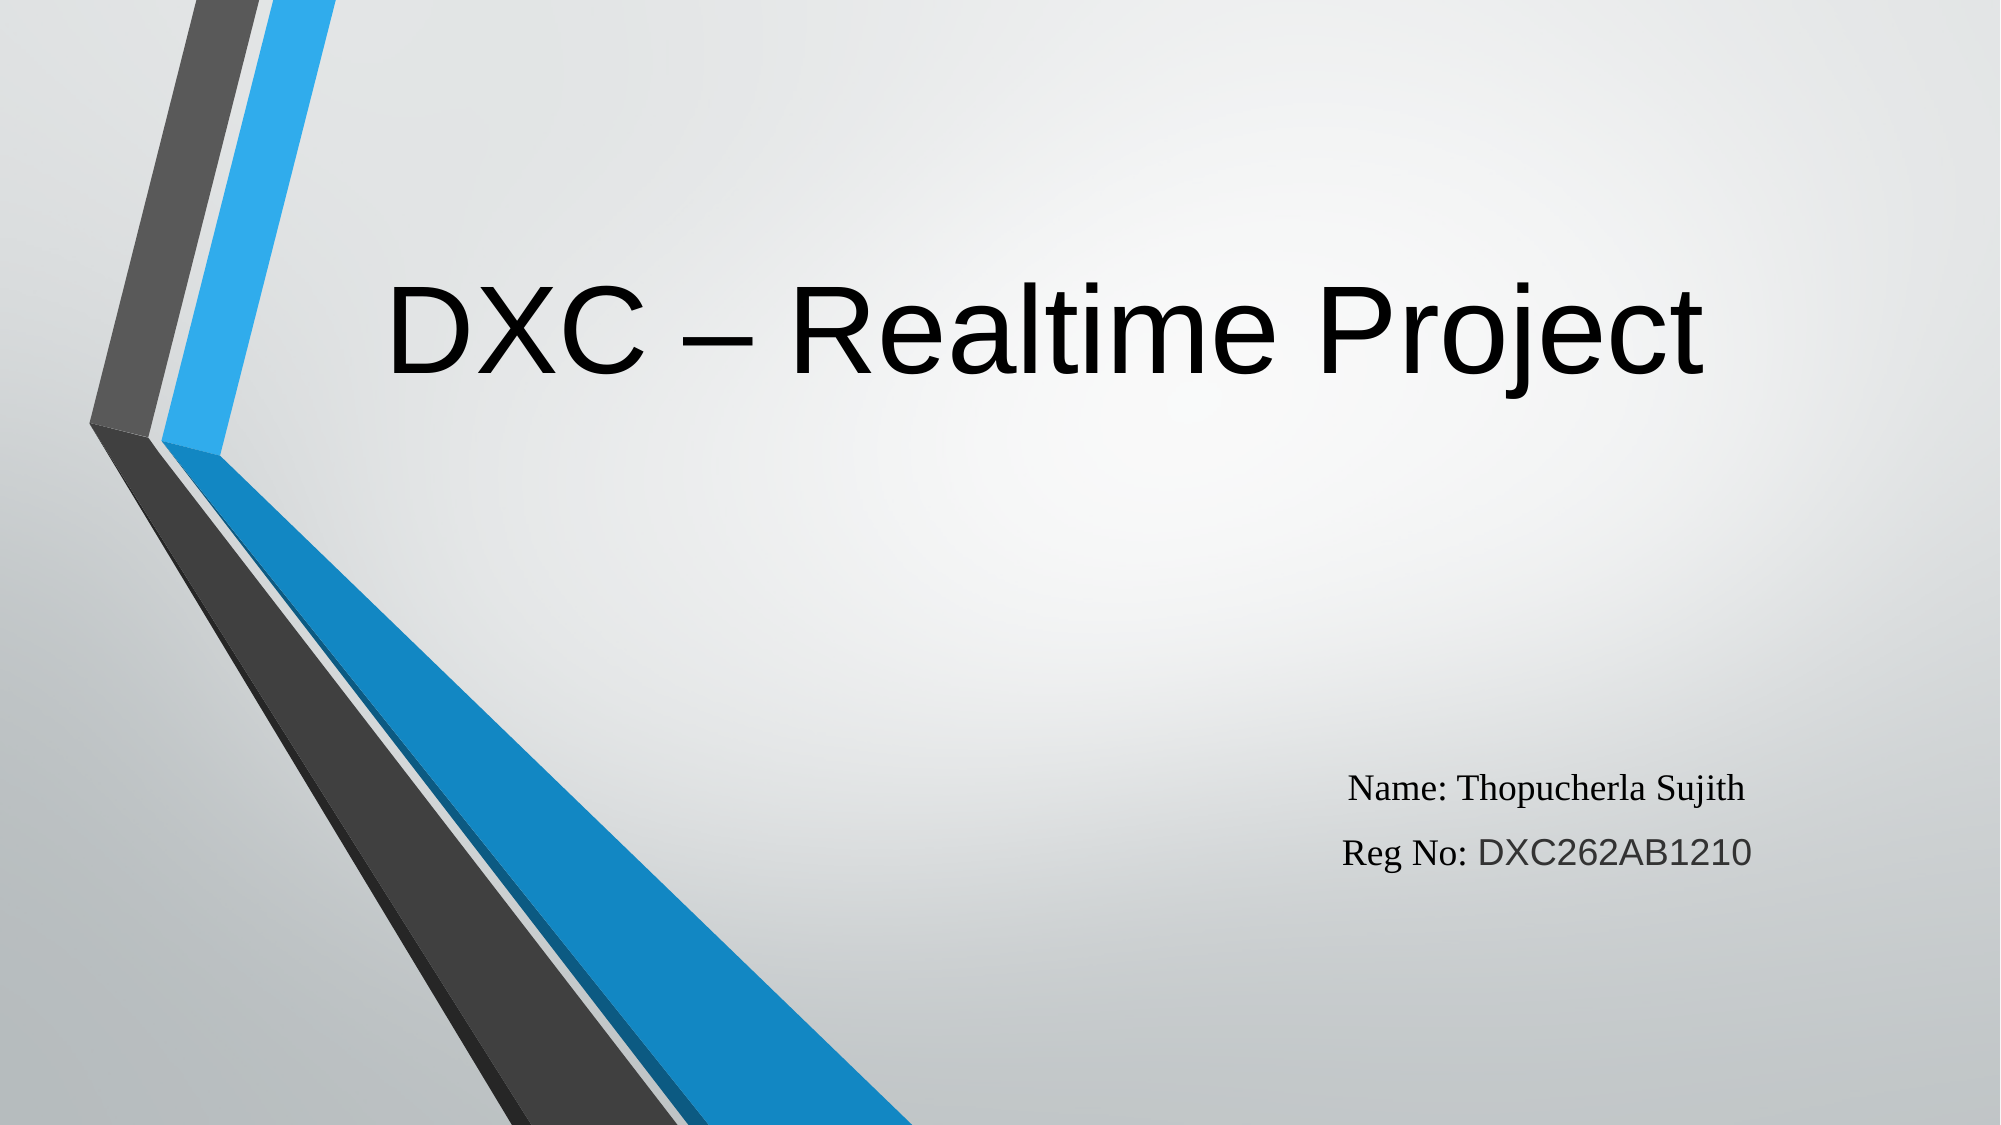

# DXC – Realtime Project
Name: Thopucherla Sujith
Reg No: DXC262AB1210